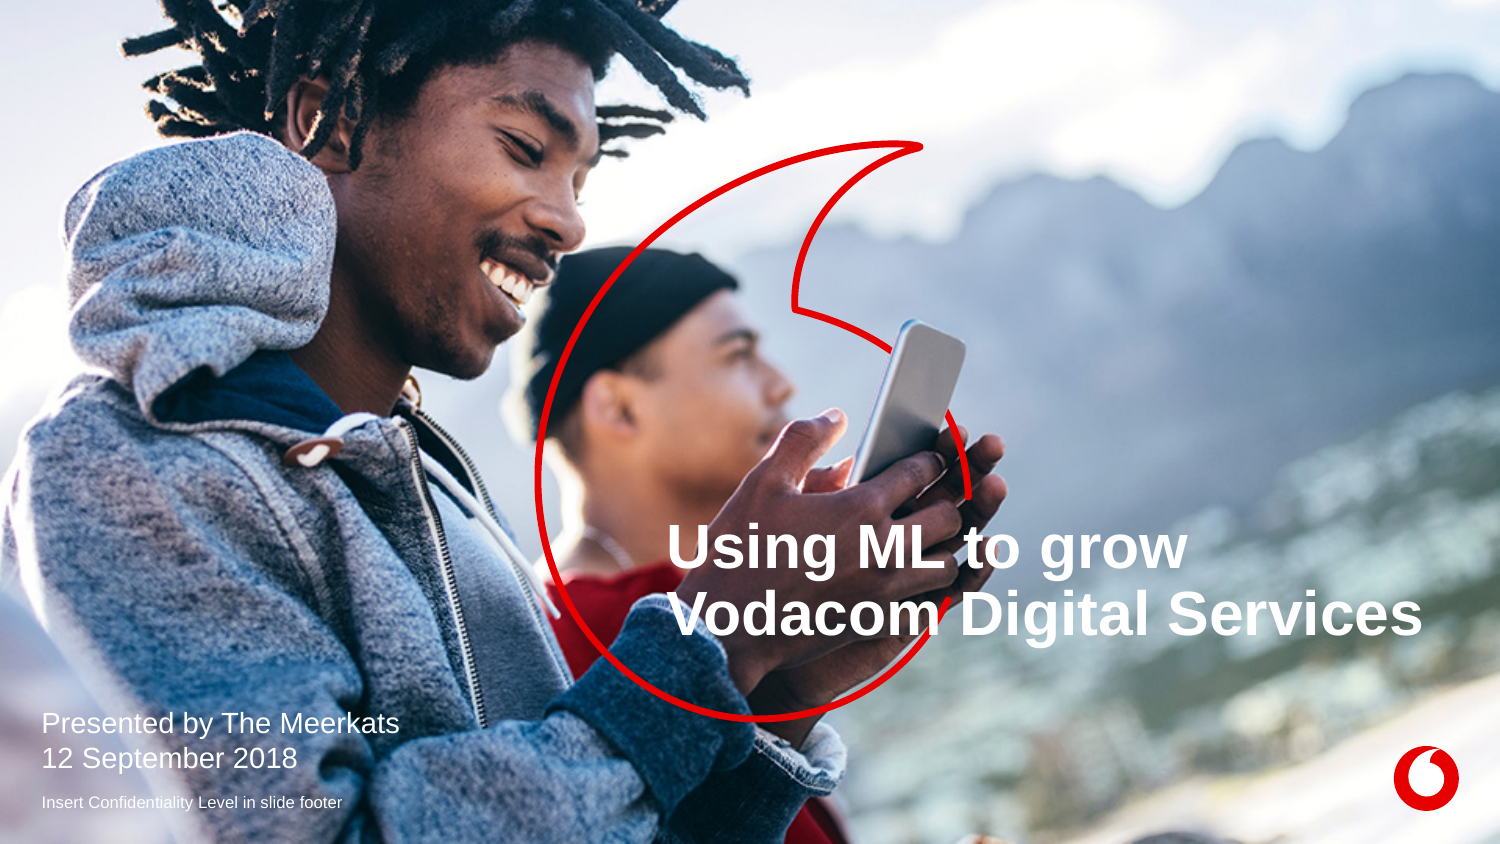

# Using ML to grow Vodacom Digital Services
Presented by The Meerkats
12 September 2018
Insert Confidentiality Level in slide footer